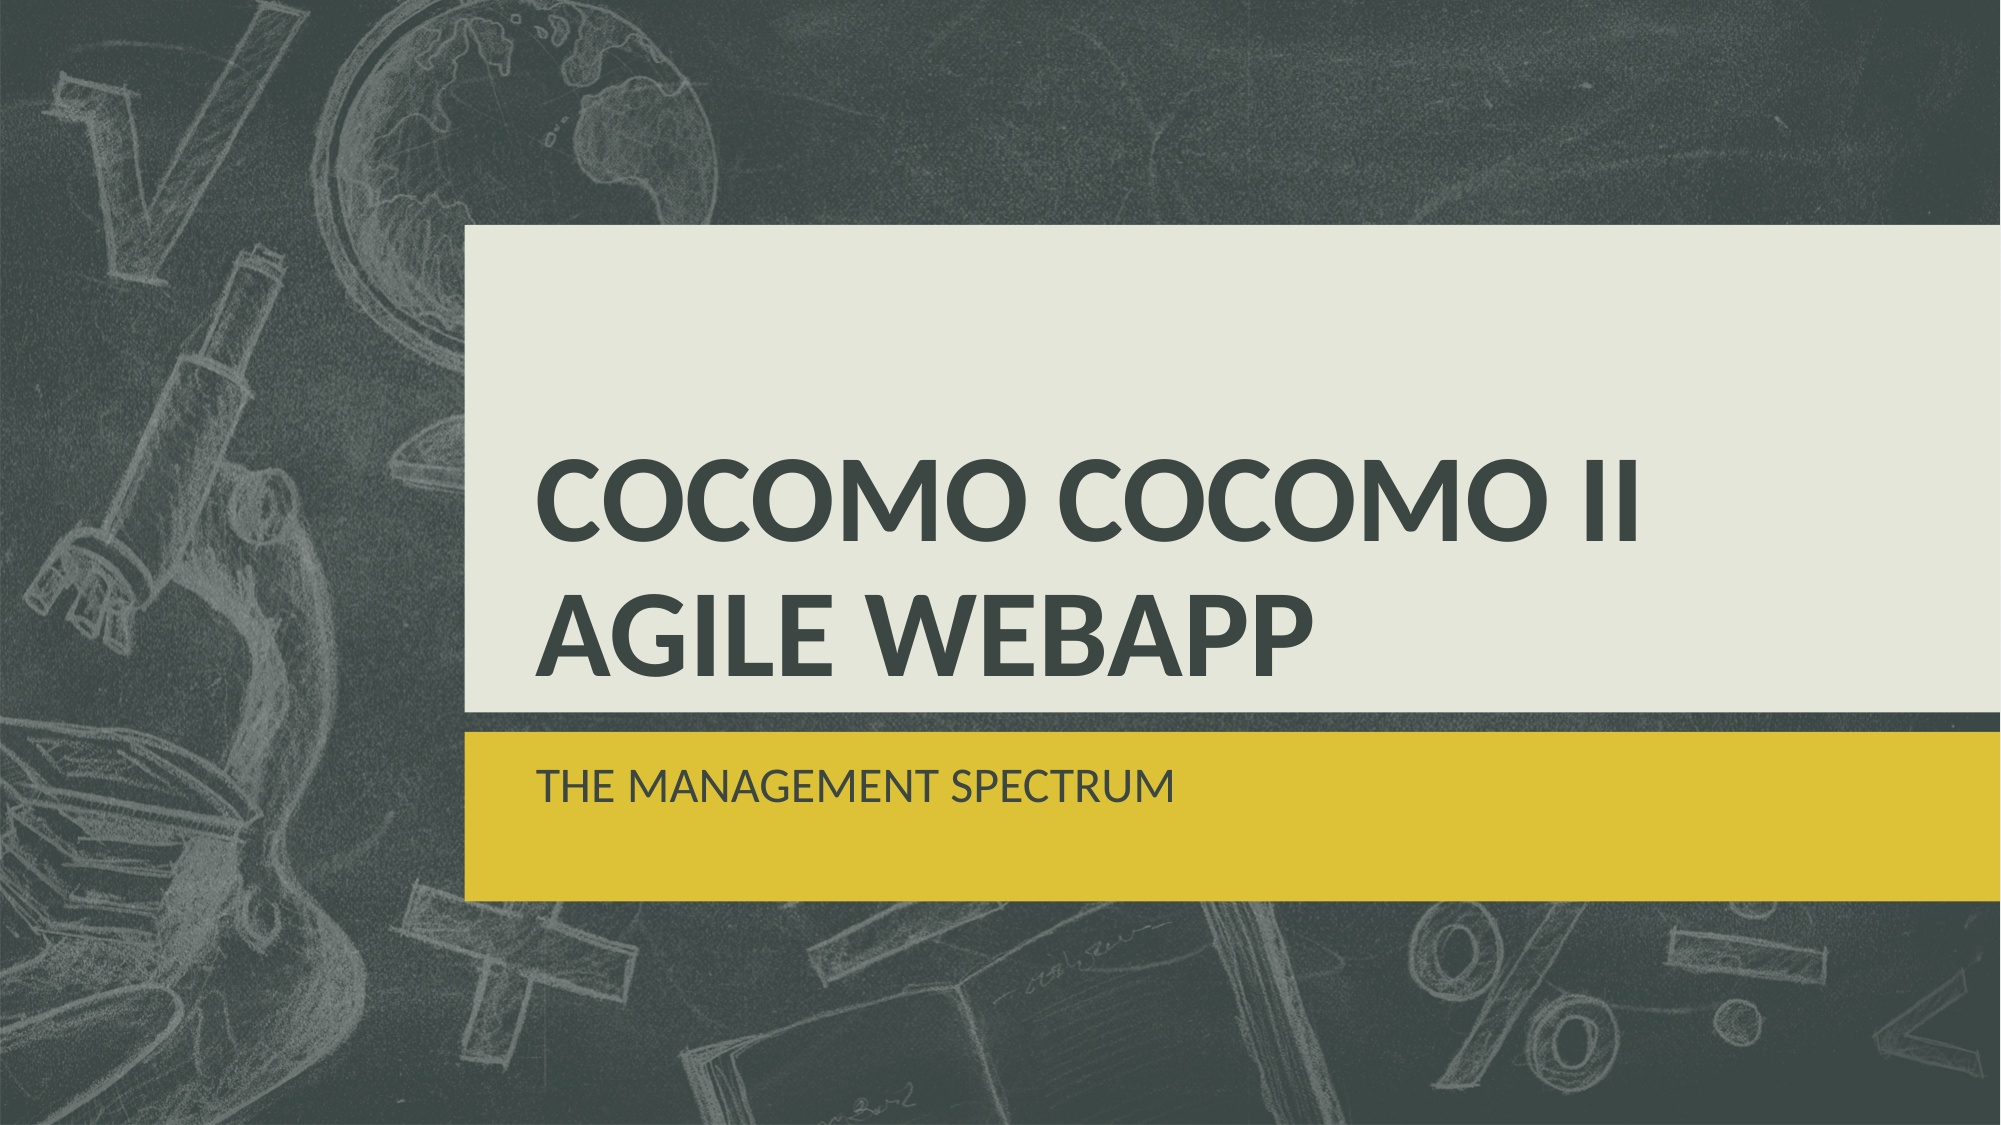

# COCOMO COCOMO II AGILE WEBAPP
THE MANAGEMENT SPECTRUM